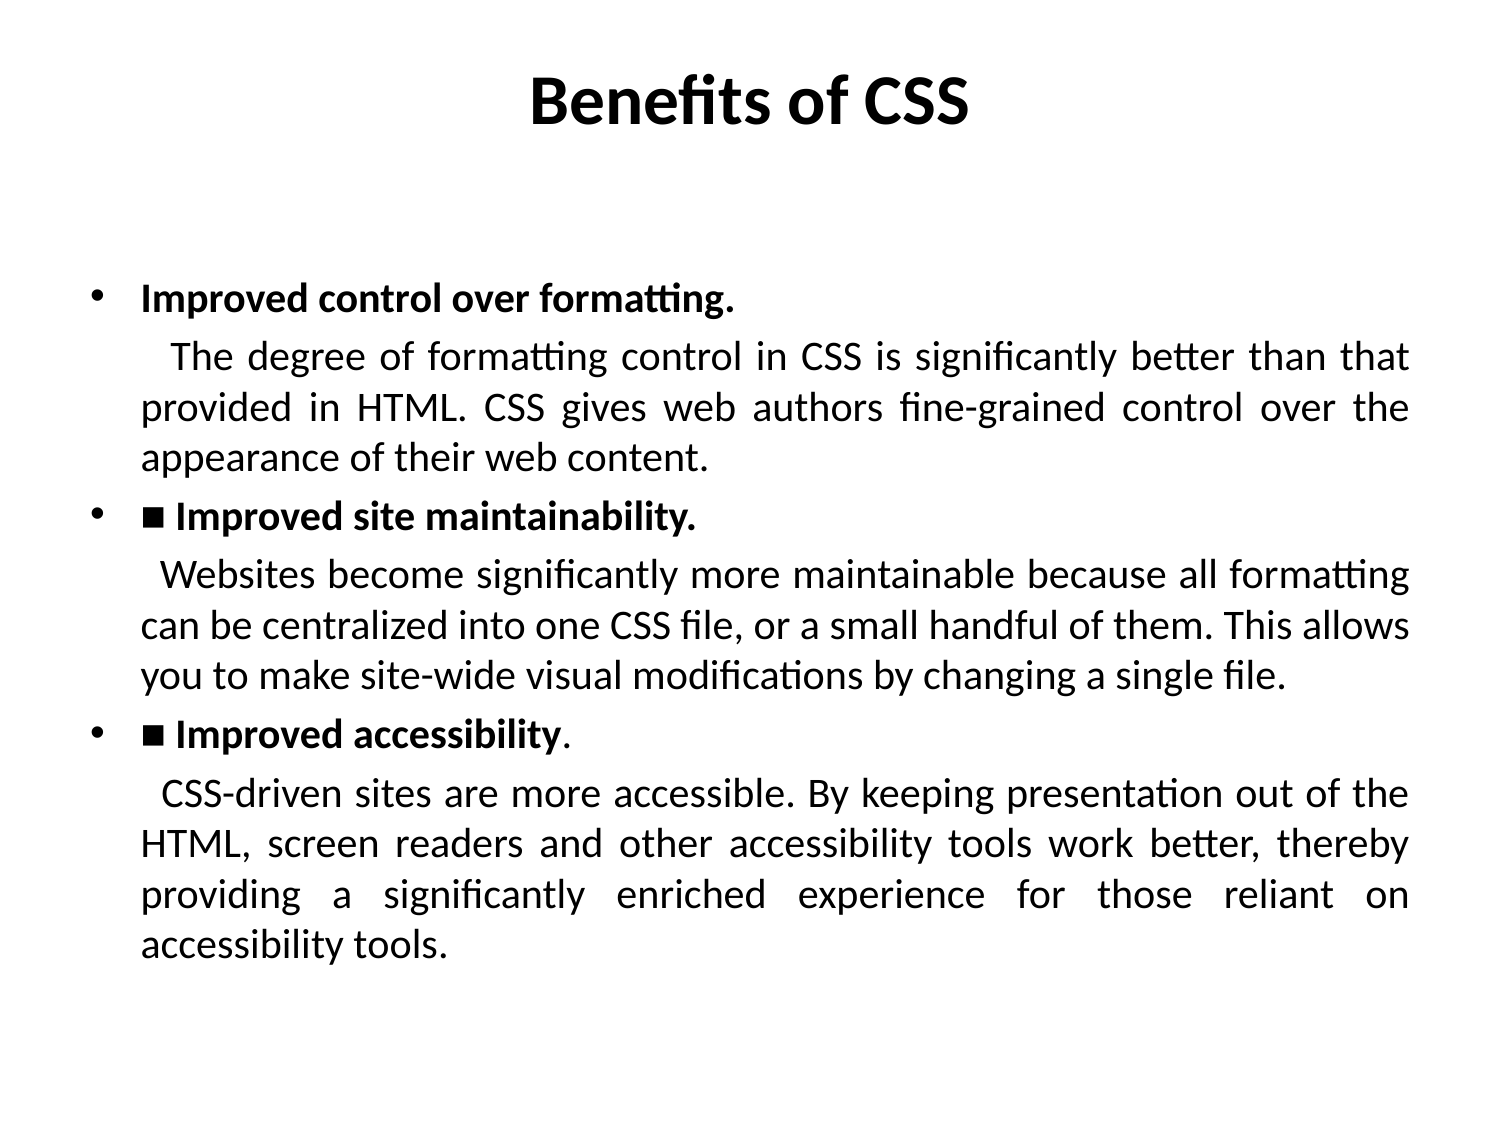

# Benefits of CSS
Improved control over formatting.
      The degree of formatting control in CSS is significantly better than that provided in HTML. CSS gives web authors fine-grained control over the appearance of their web content.
■ Improved site maintainability.
      Websites become significantly more maintainable because all formatting can be centralized into one CSS file, or a small handful of them. This allows you to make site-wide visual modifications by changing a single file.
■ Improved accessibility.
      CSS-driven sites are more accessible. By keeping presentation out of the HTML, screen readers and other accessibility tools work better, thereby providing a significantly enriched experience for those reliant on accessibility tools.